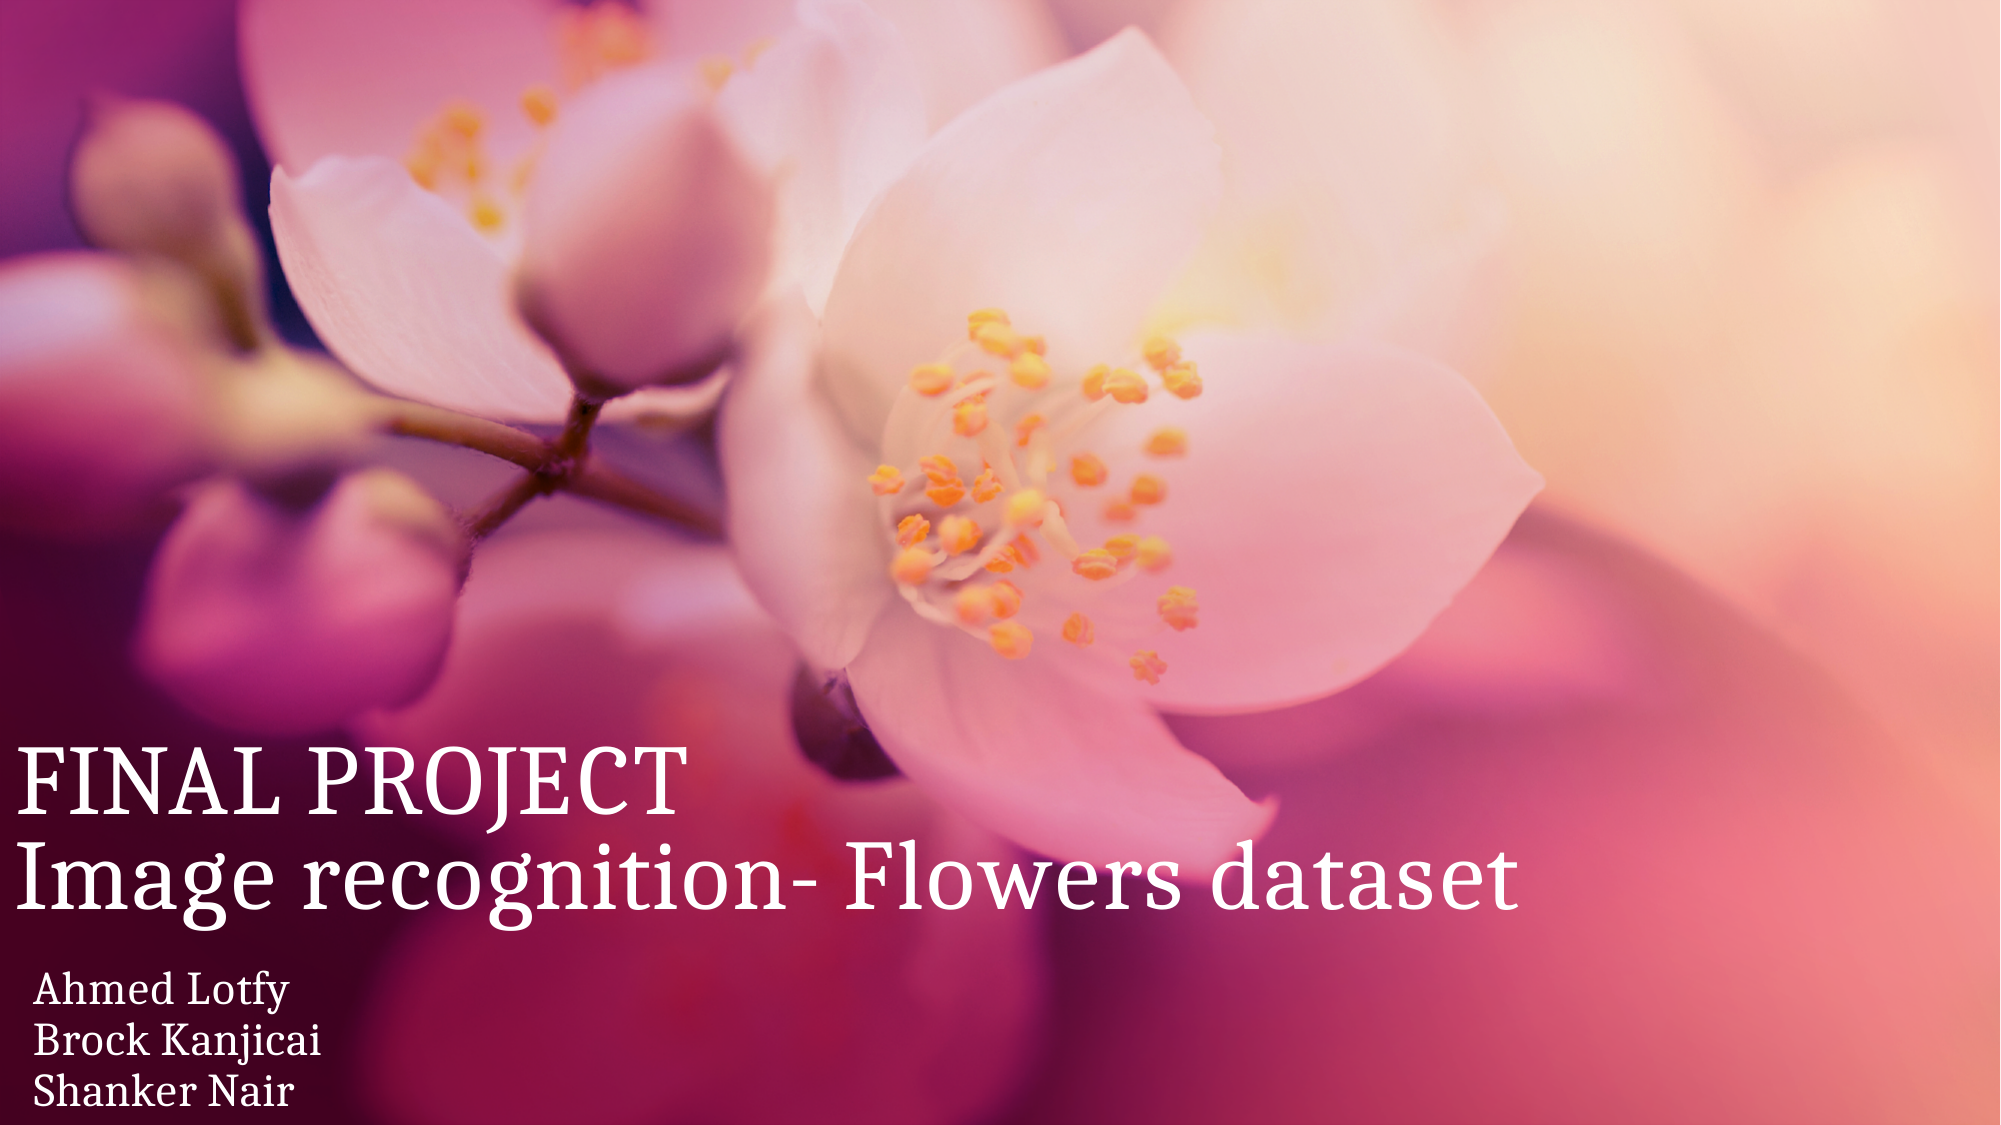

# FINAL PROJECT Image recognition- Flowers dataset
Ahmed Lotfy
Brock Kanjicai
Shanker Nair